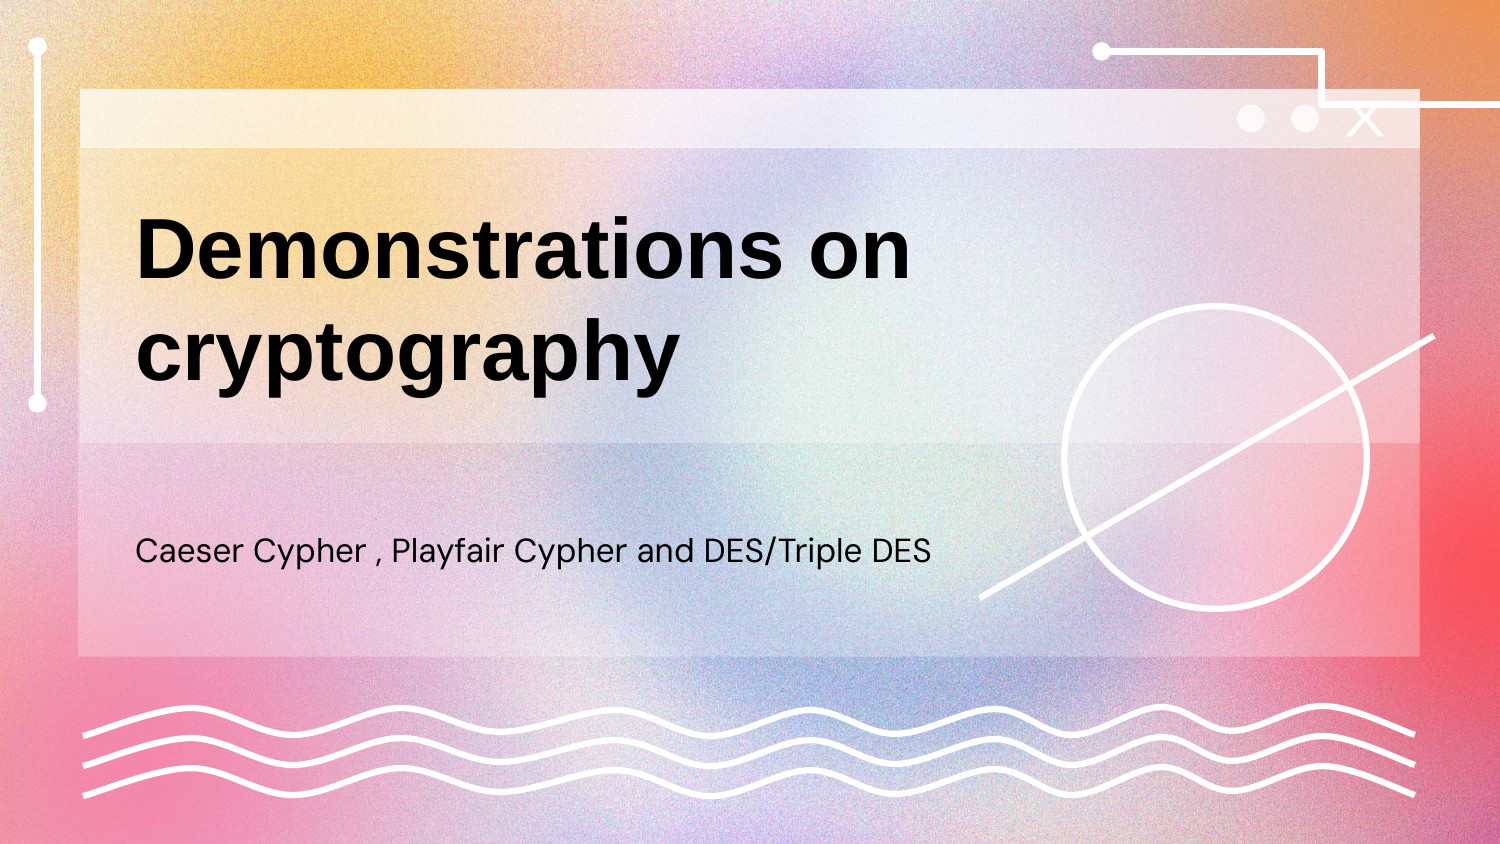

X

# Demonstrations on cryptography

Caeser Cypher , Playfair Cypher and DES/Triple DES